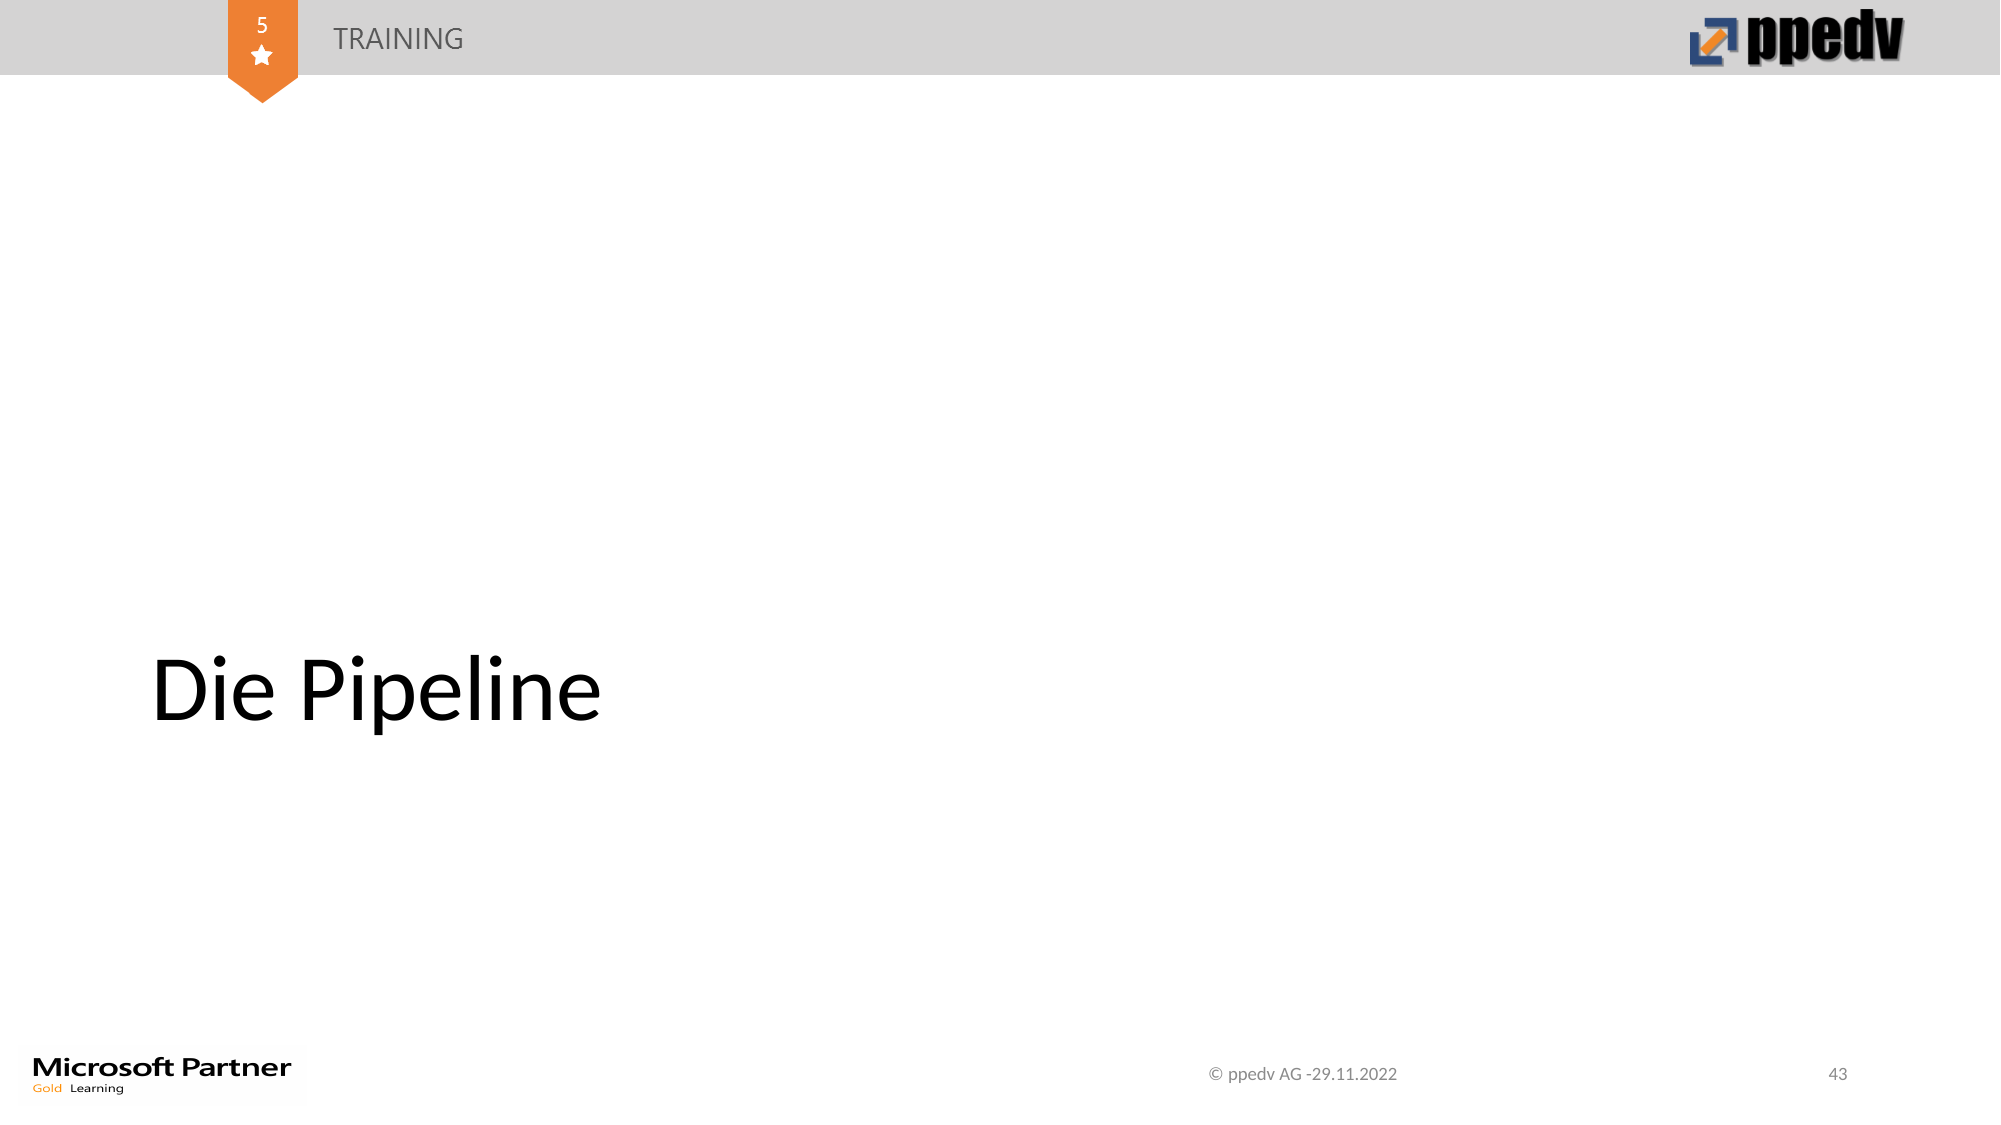

# Die Pipeline

© ppedv AG -29.11.2022
43